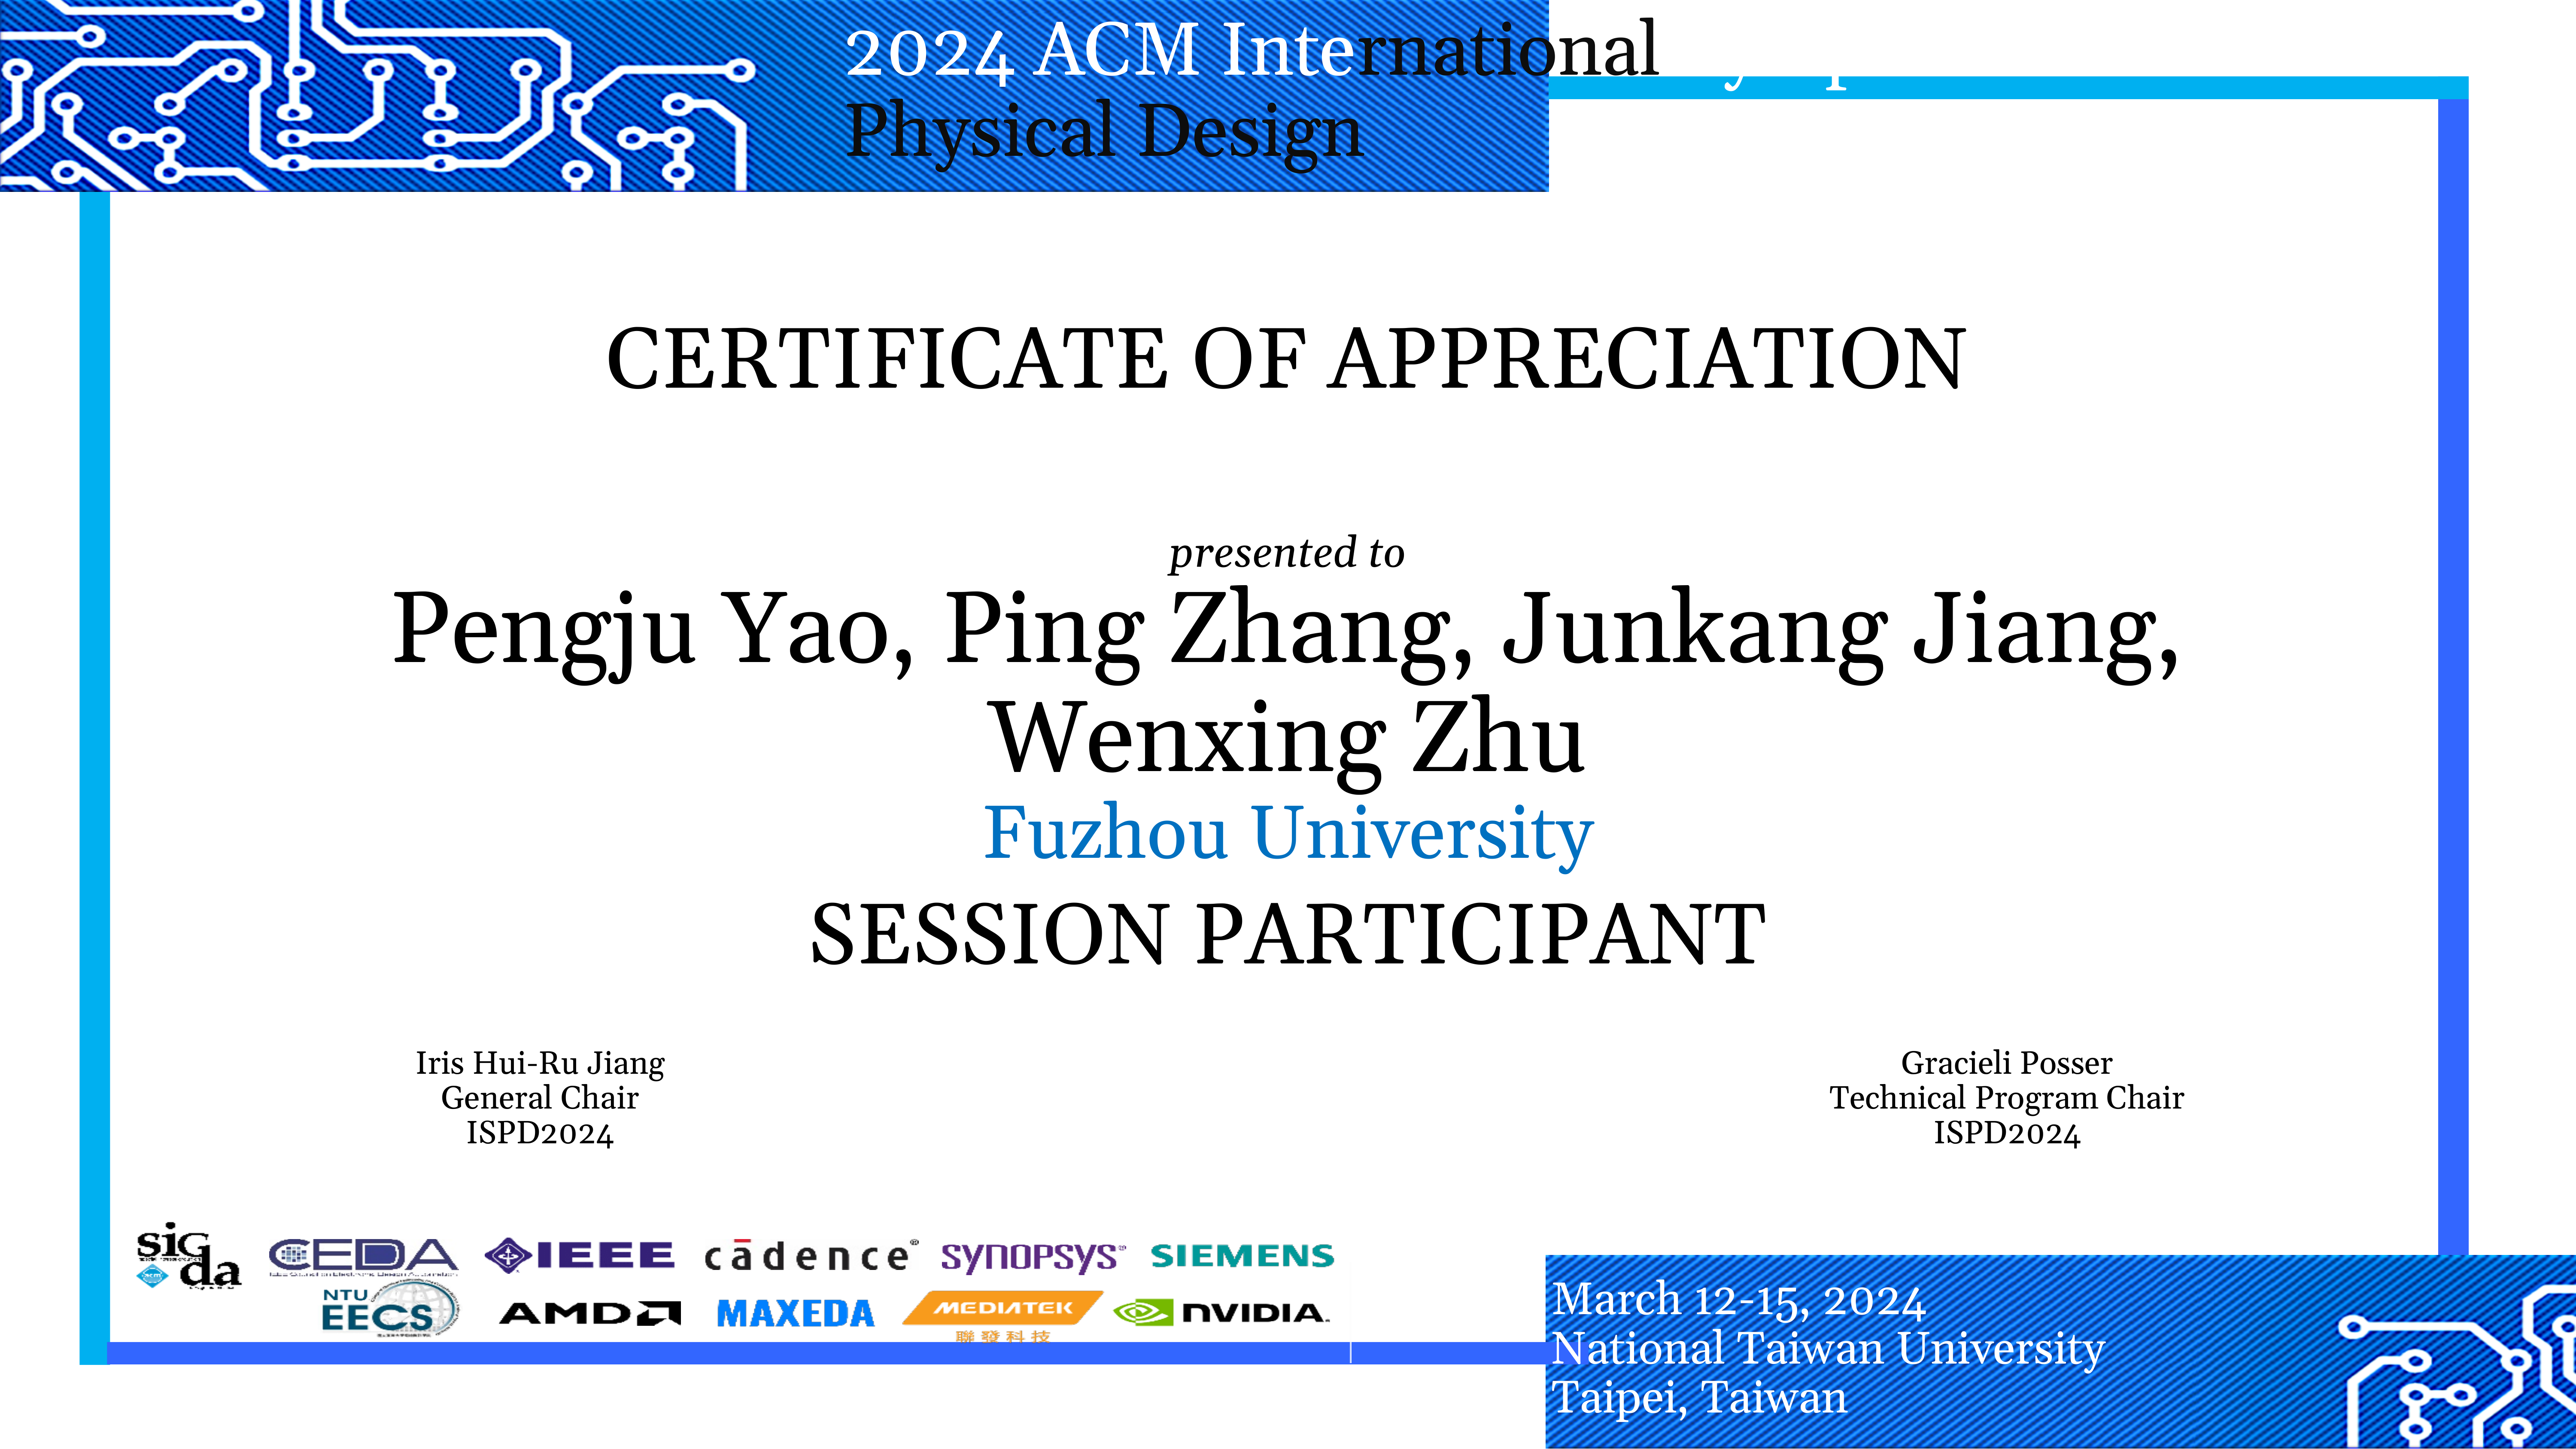

CERTIFICATE OF APPRECIATION
presented to
Pengju Yao, Ping Zhang, Junkang Jiang, Wenxing Zhu
Fuzhou University
Session Participant